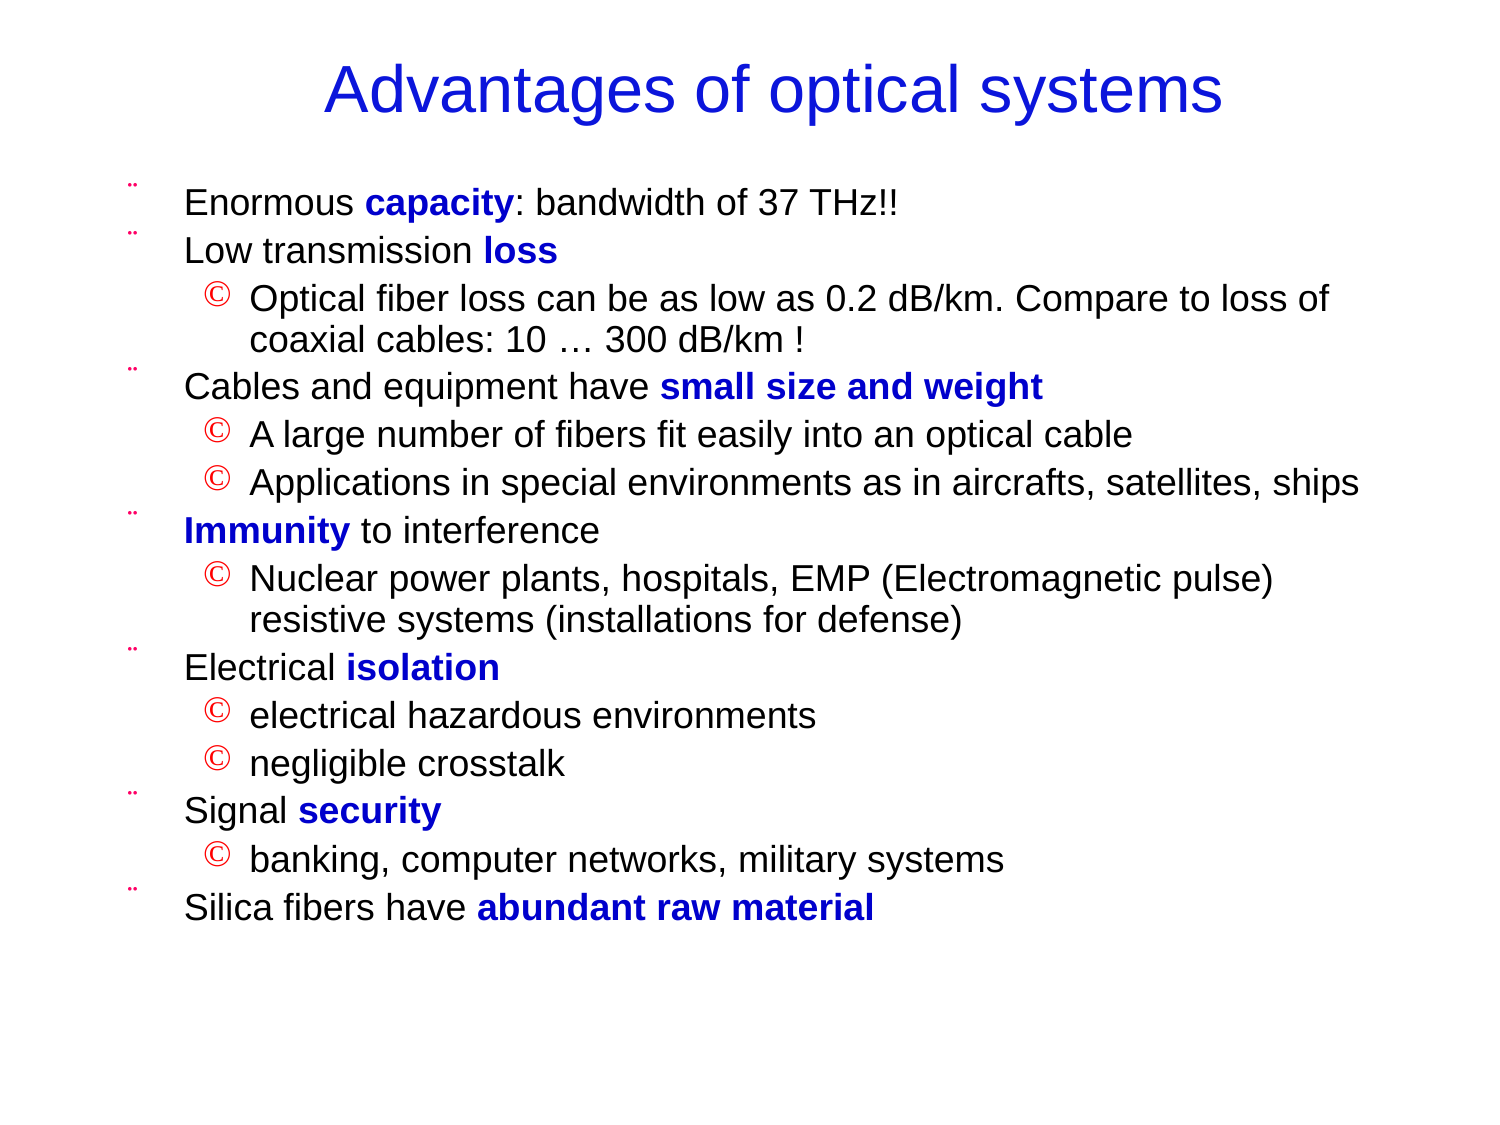

# Advantages of optical systems
Enormous capacity: bandwidth of 37 THz!!
Low transmission loss
Optical fiber loss can be as low as 0.2 dB/km. Compare to loss of coaxial cables: 10 … 300 dB/km !
Cables and equipment have small size and weight
A large number of fibers fit easily into an optical cable
Applications in special environments as in aircrafts, satellites, ships
Immunity to interference
Nuclear power plants, hospitals, EMP (Electromagnetic pulse) resistive systems (installations for defense)
Electrical isolation
electrical hazardous environments
negligible crosstalk
Signal security
banking, computer networks, military systems
Silica fibers have abundant raw material